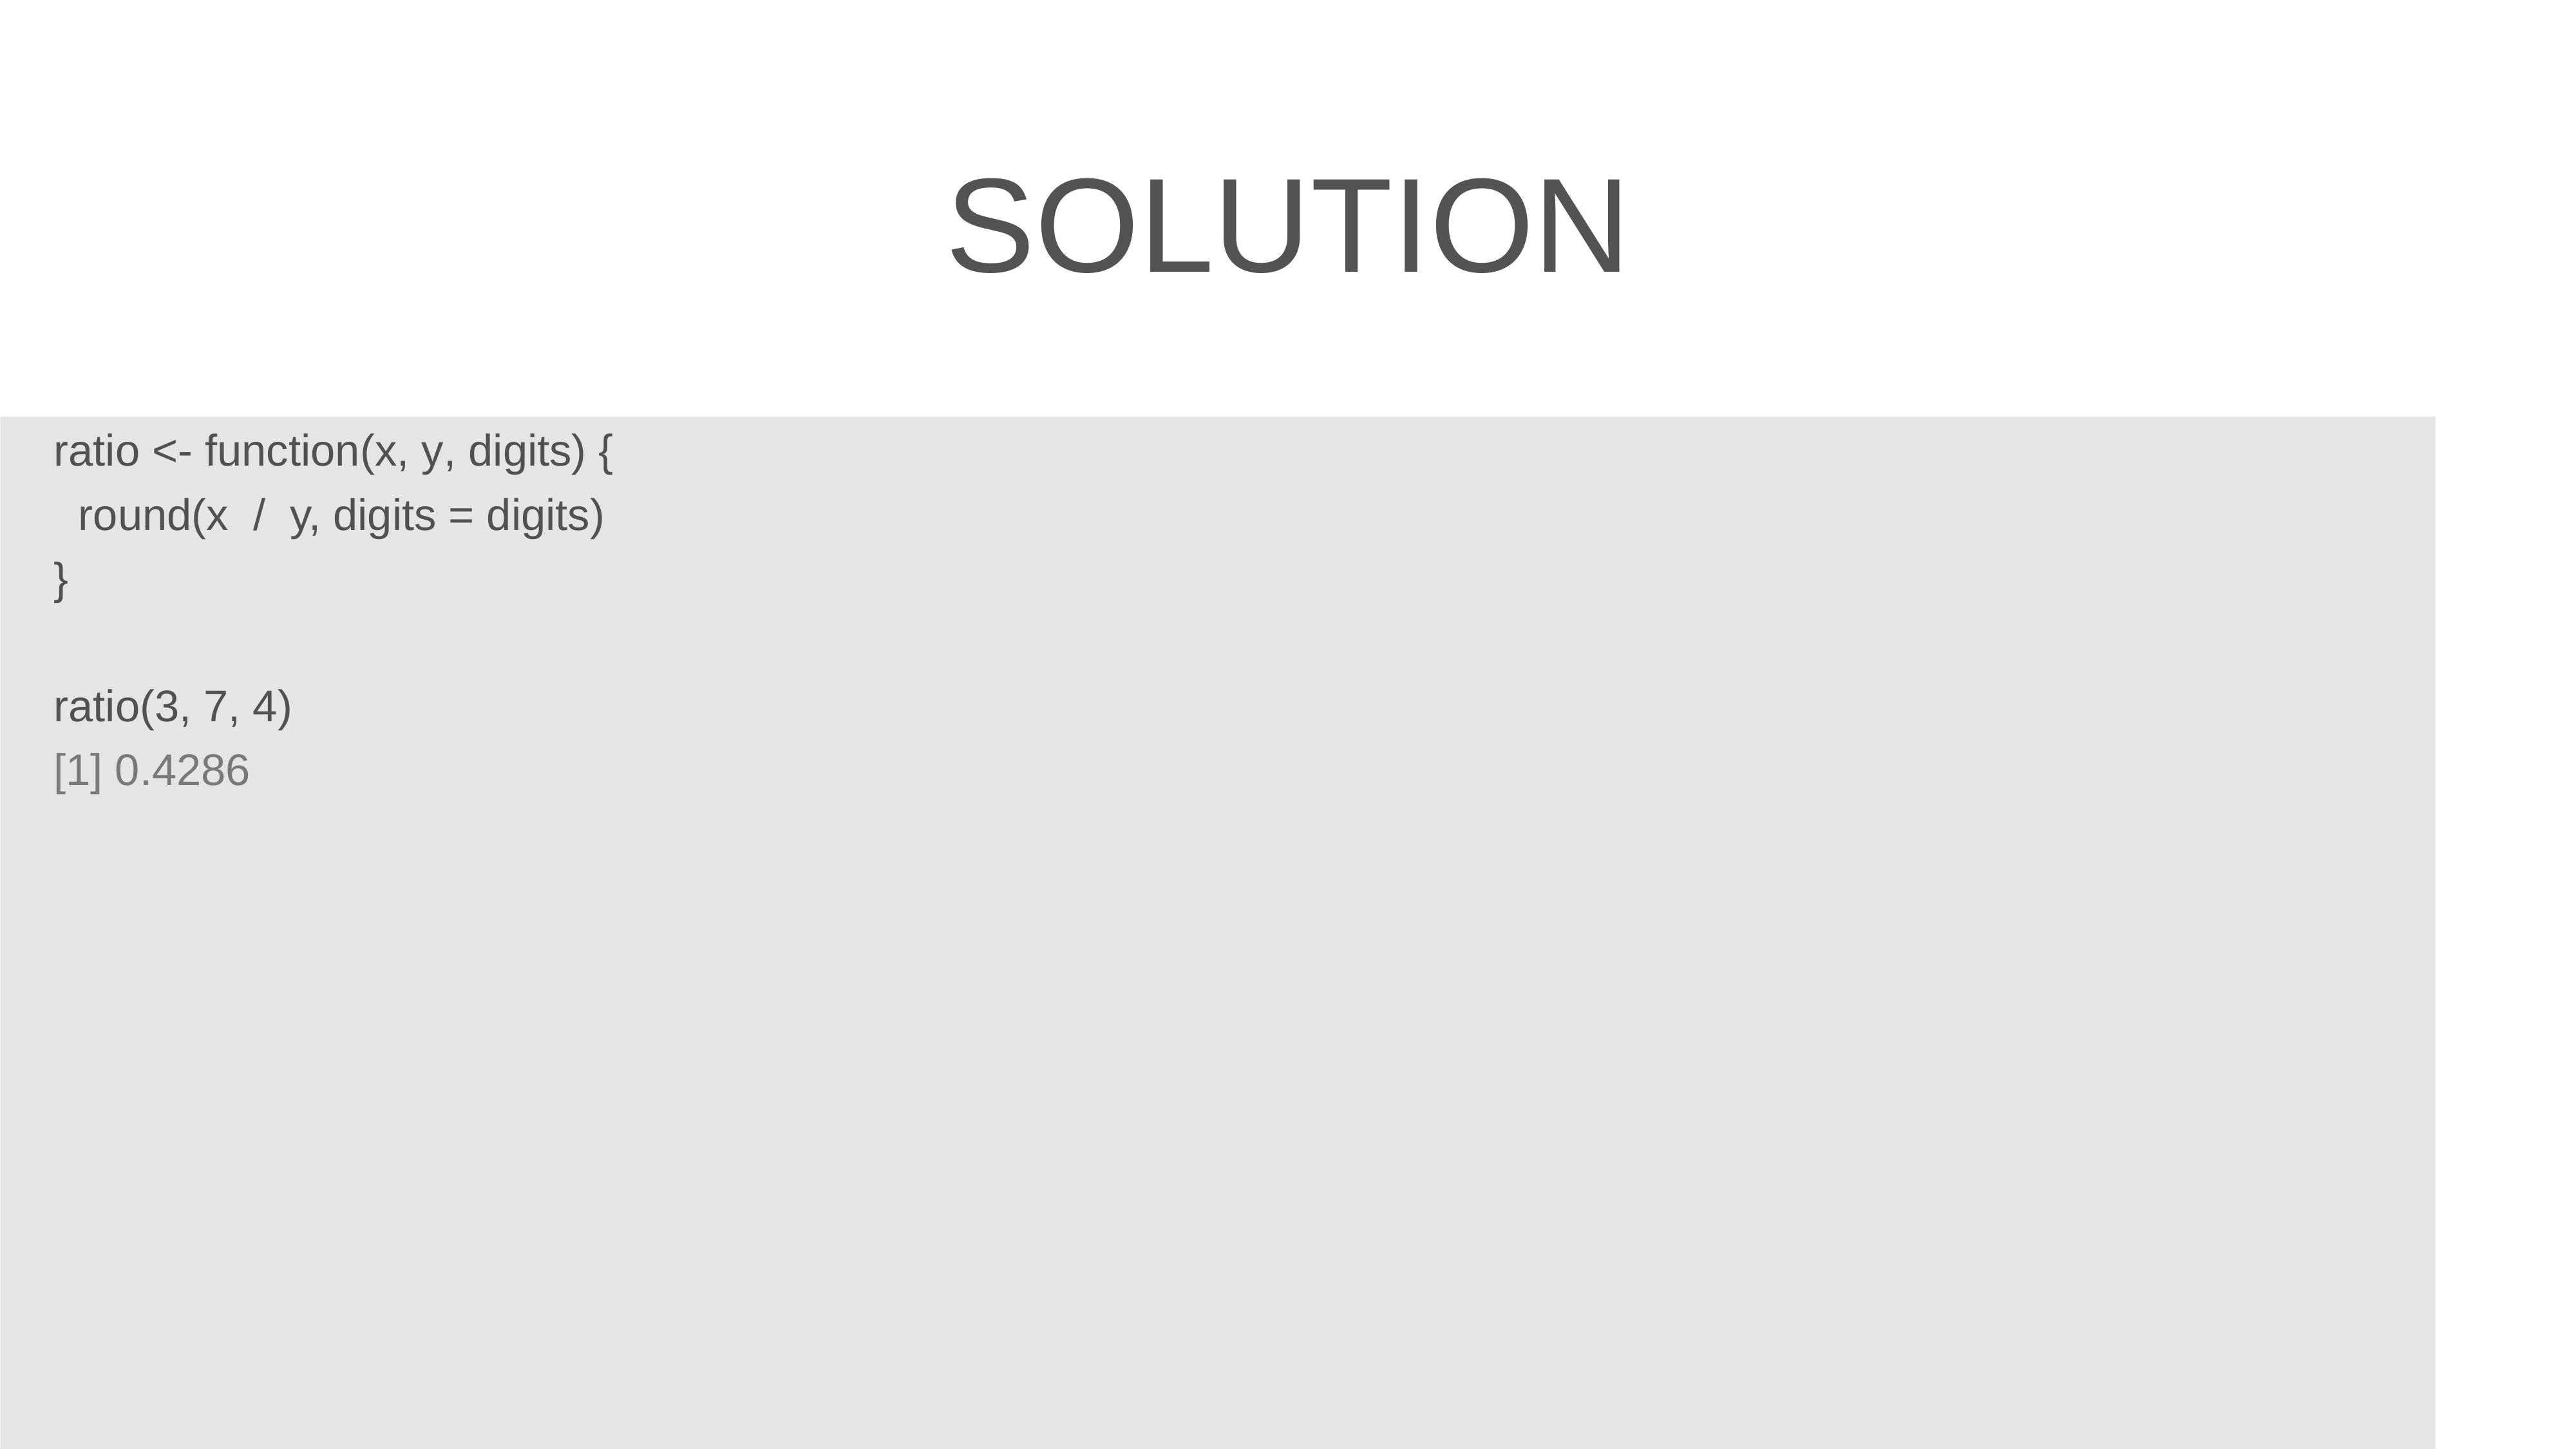

# solution
ratio <- function(x, y, digits) {
  round(x  /  y, digits = digits)
}

ratio(3, 7, 4)
[1] 0.4286